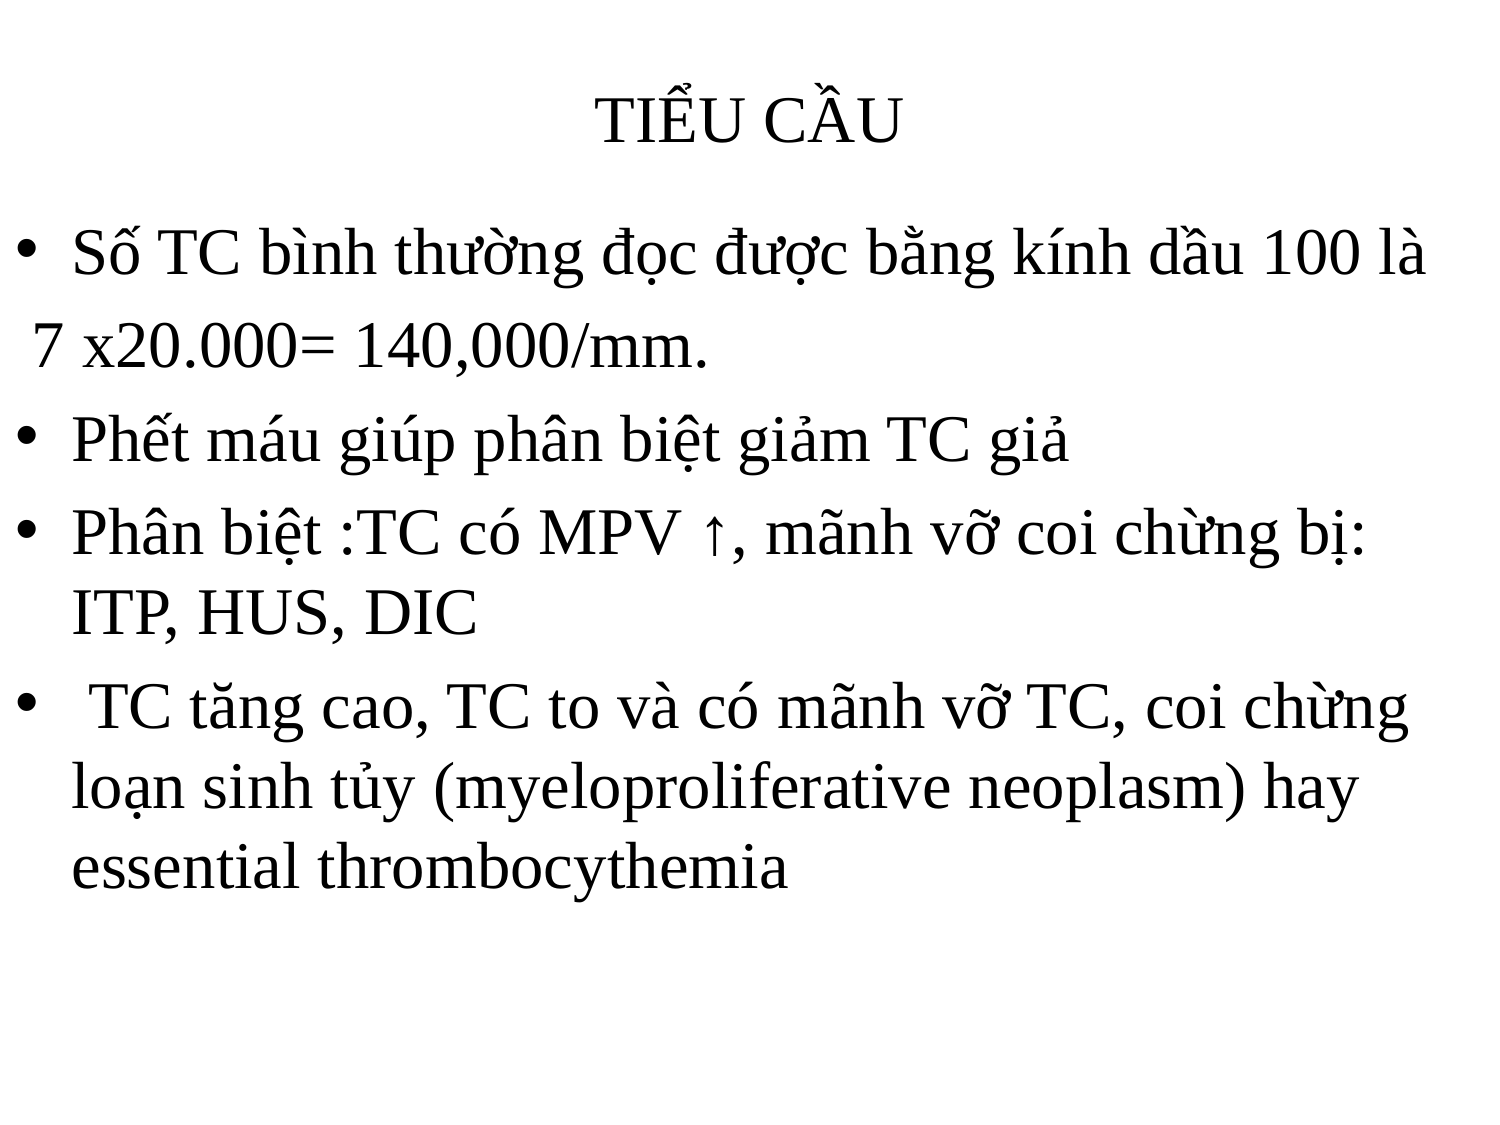

# TIỂU CẦU
Số TC bình thường đọc được bằng kính dầu 100 là
 7 x20.000= 140,000/mm.
Phết máu giúp phân biệt giảm TC giả
Phân biệt :TC có MPV ↑, mãnh vỡ coi chừng bị: ITP, HUS, DIC
 TC tăng cao, TC to và có mãnh vỡ TC, coi chừng loạn sinh tủy (myeloproliferative neoplasm) hay  essential thrombocythemia